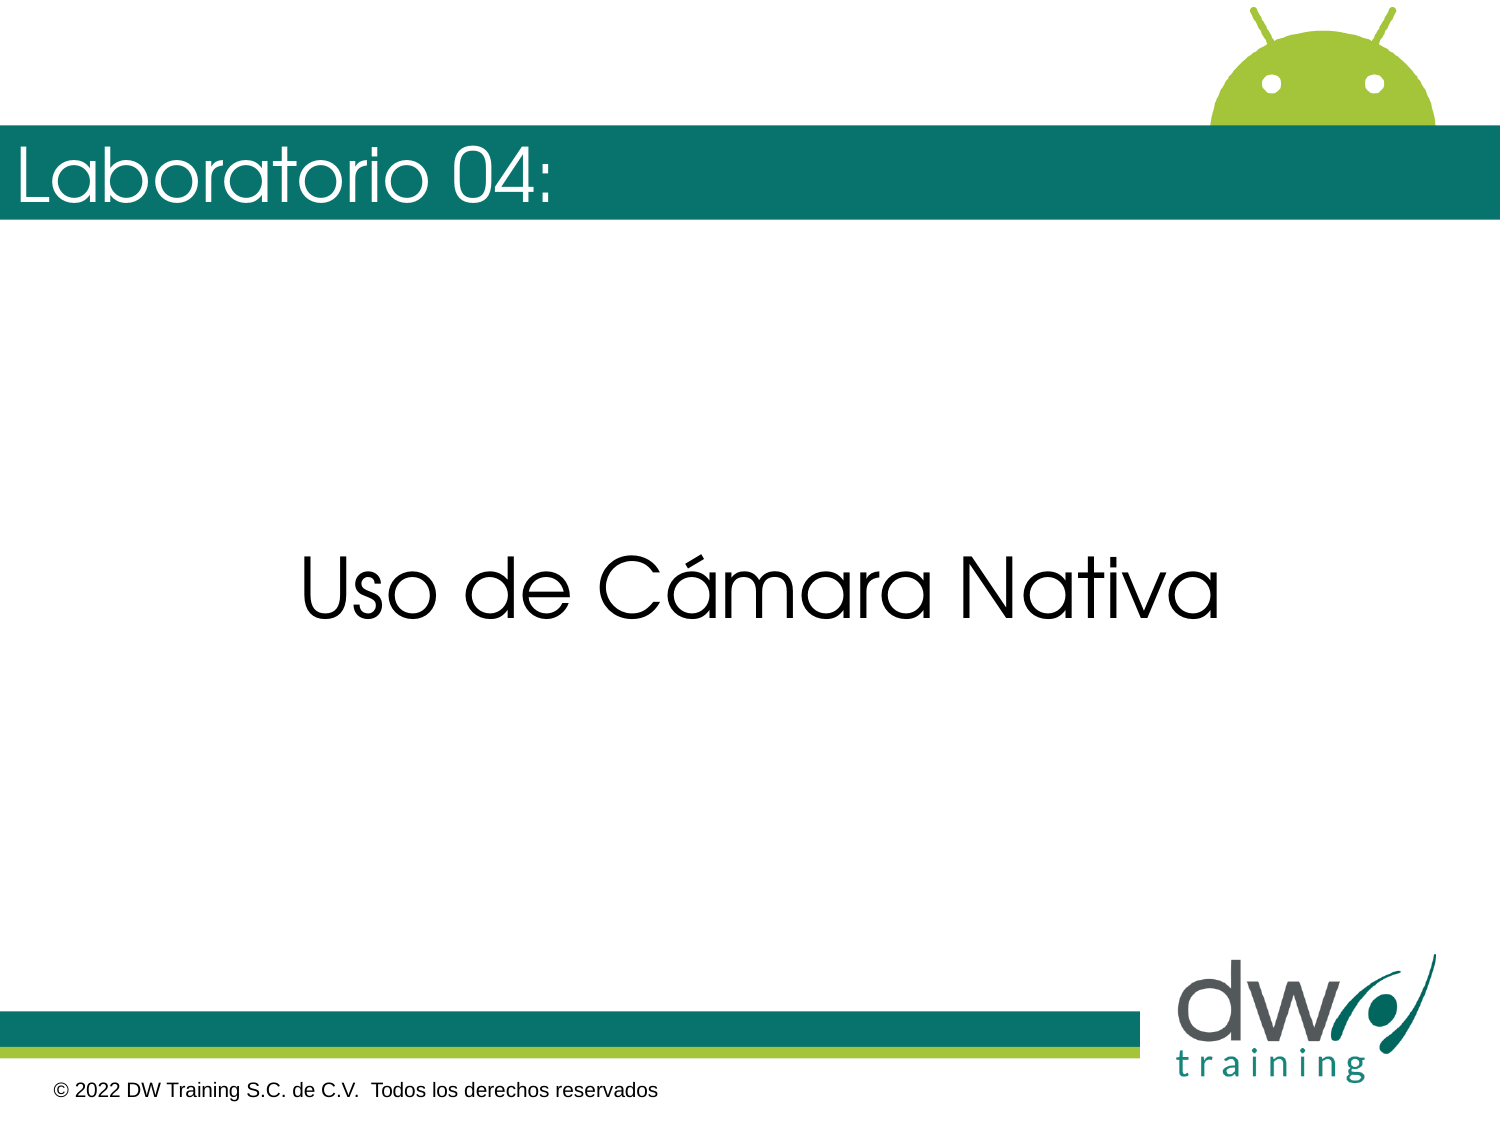

# Laboratorio 04:

Uso de Cámara Nativa